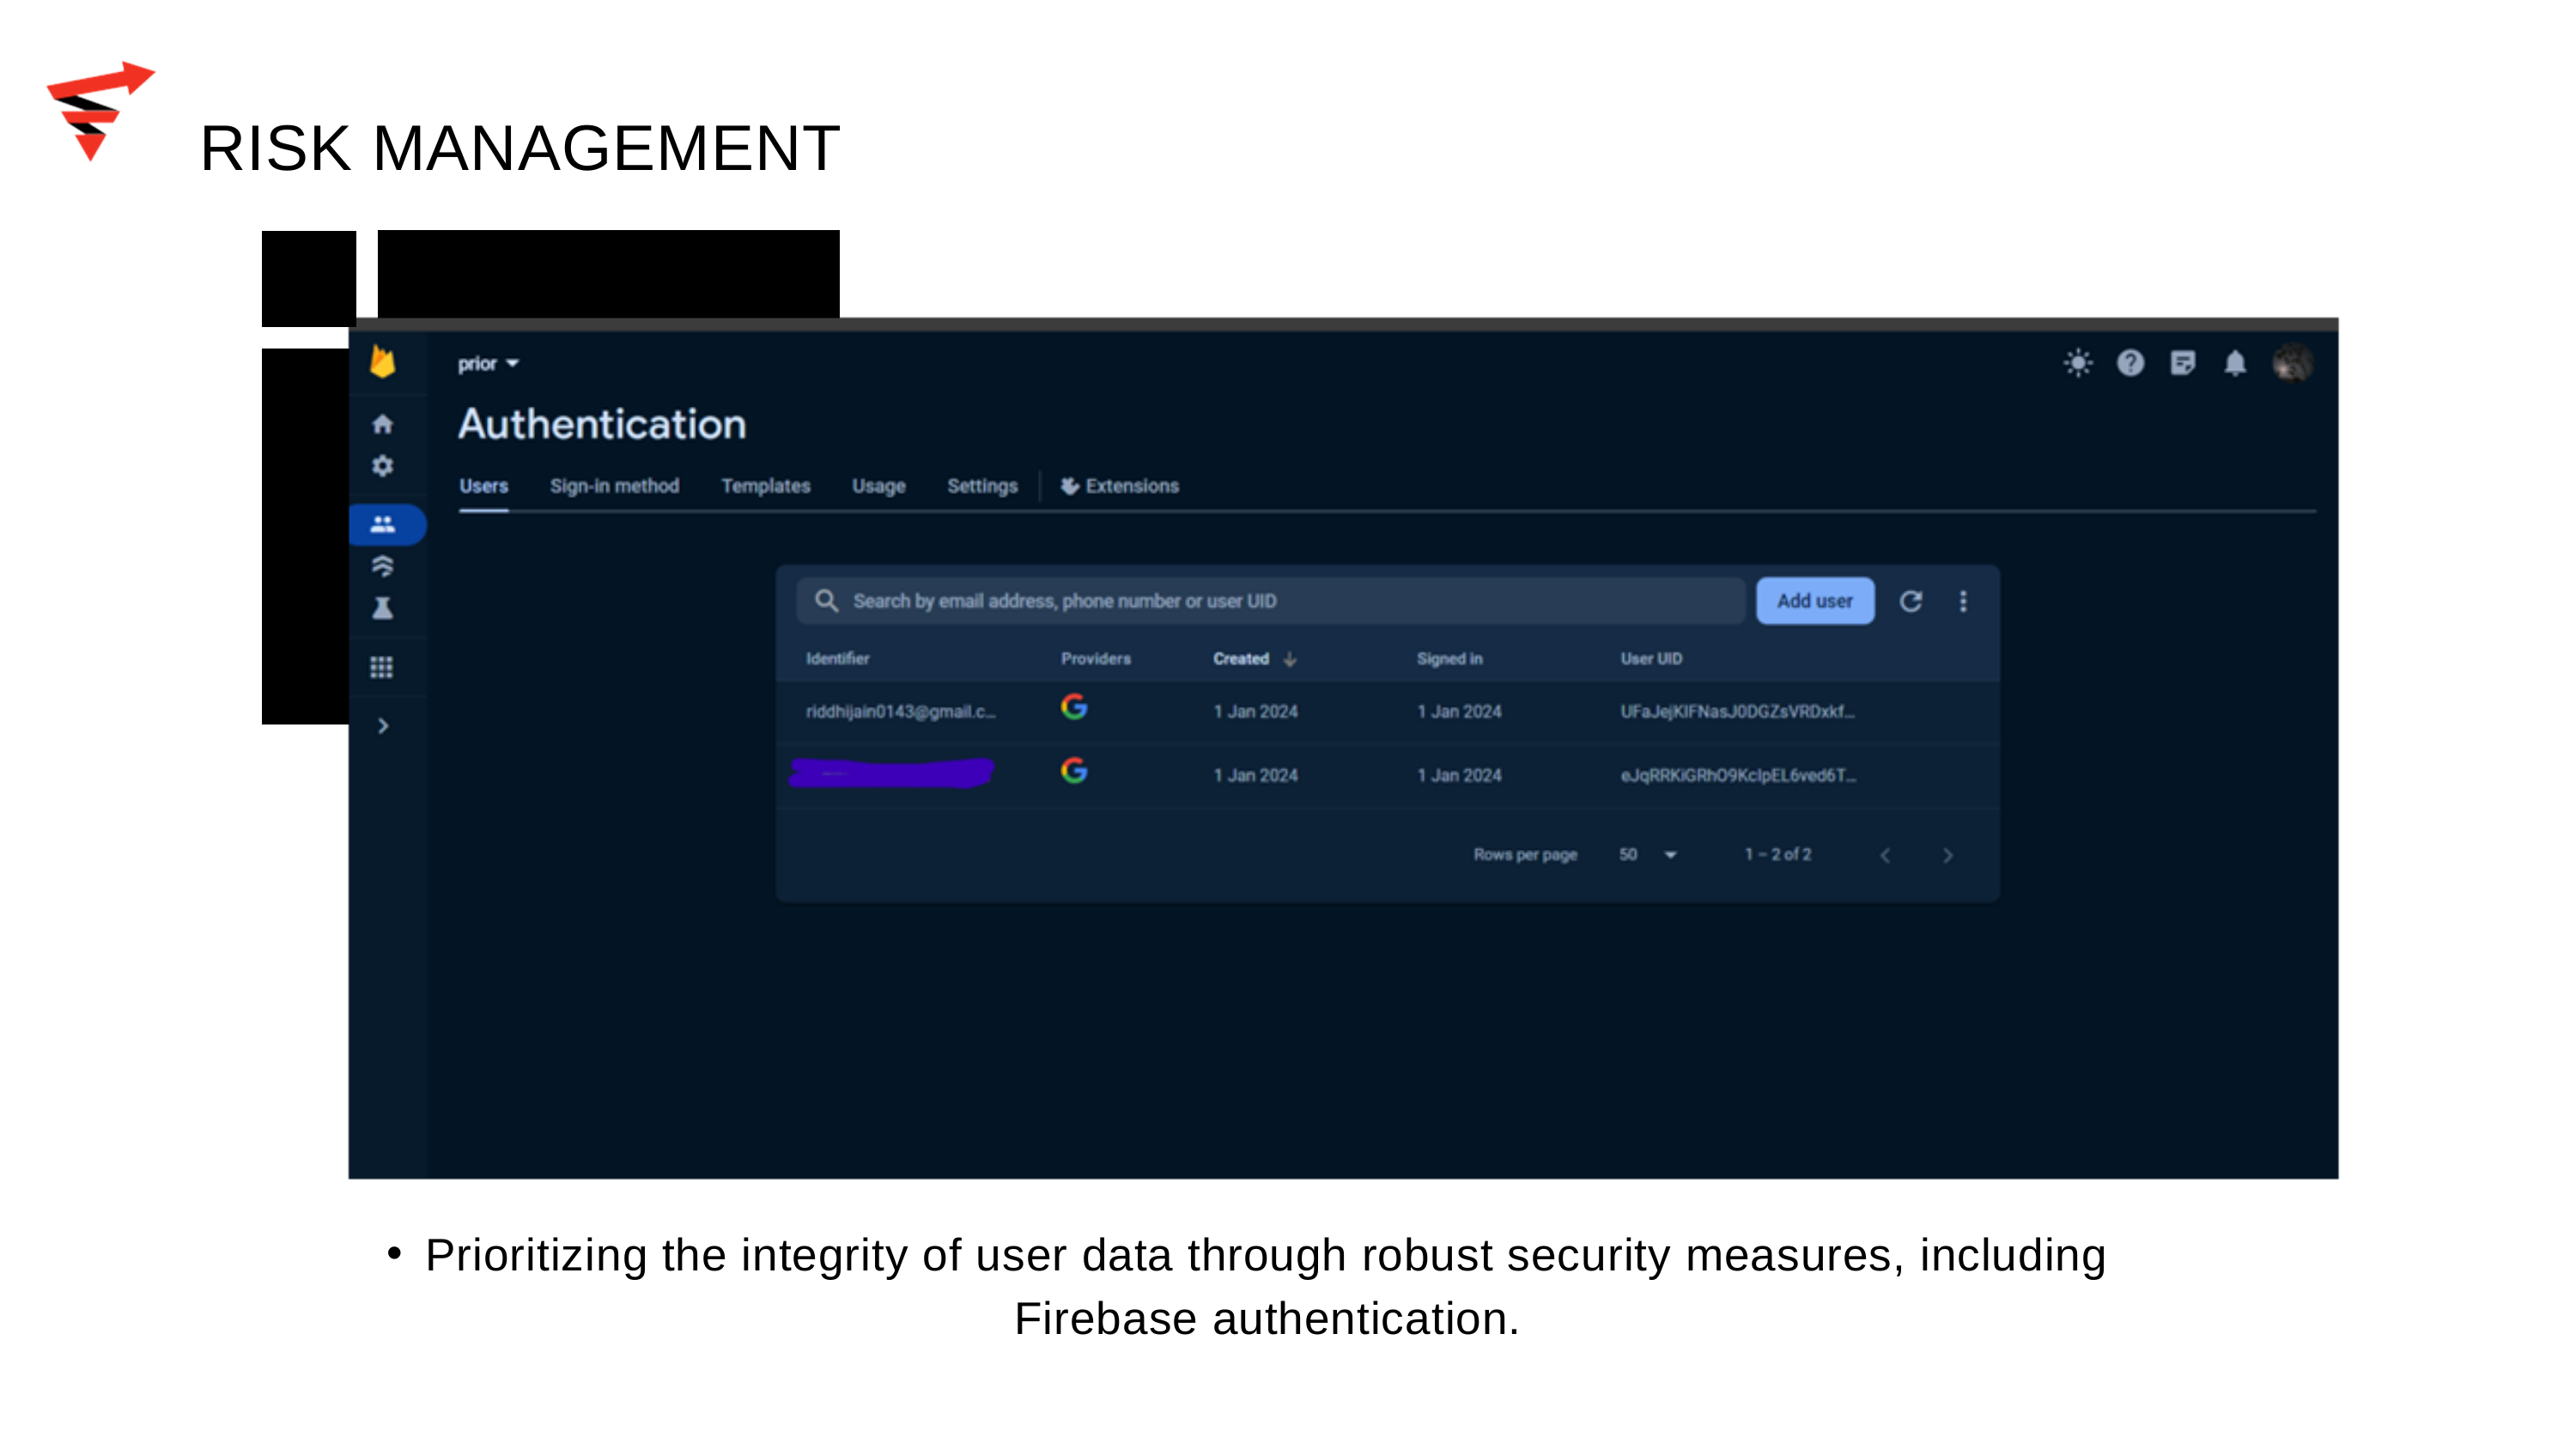

RISK MANAGEMENT

Prioritizing the integrity of user data through robust security measures, including Firebase authentication.